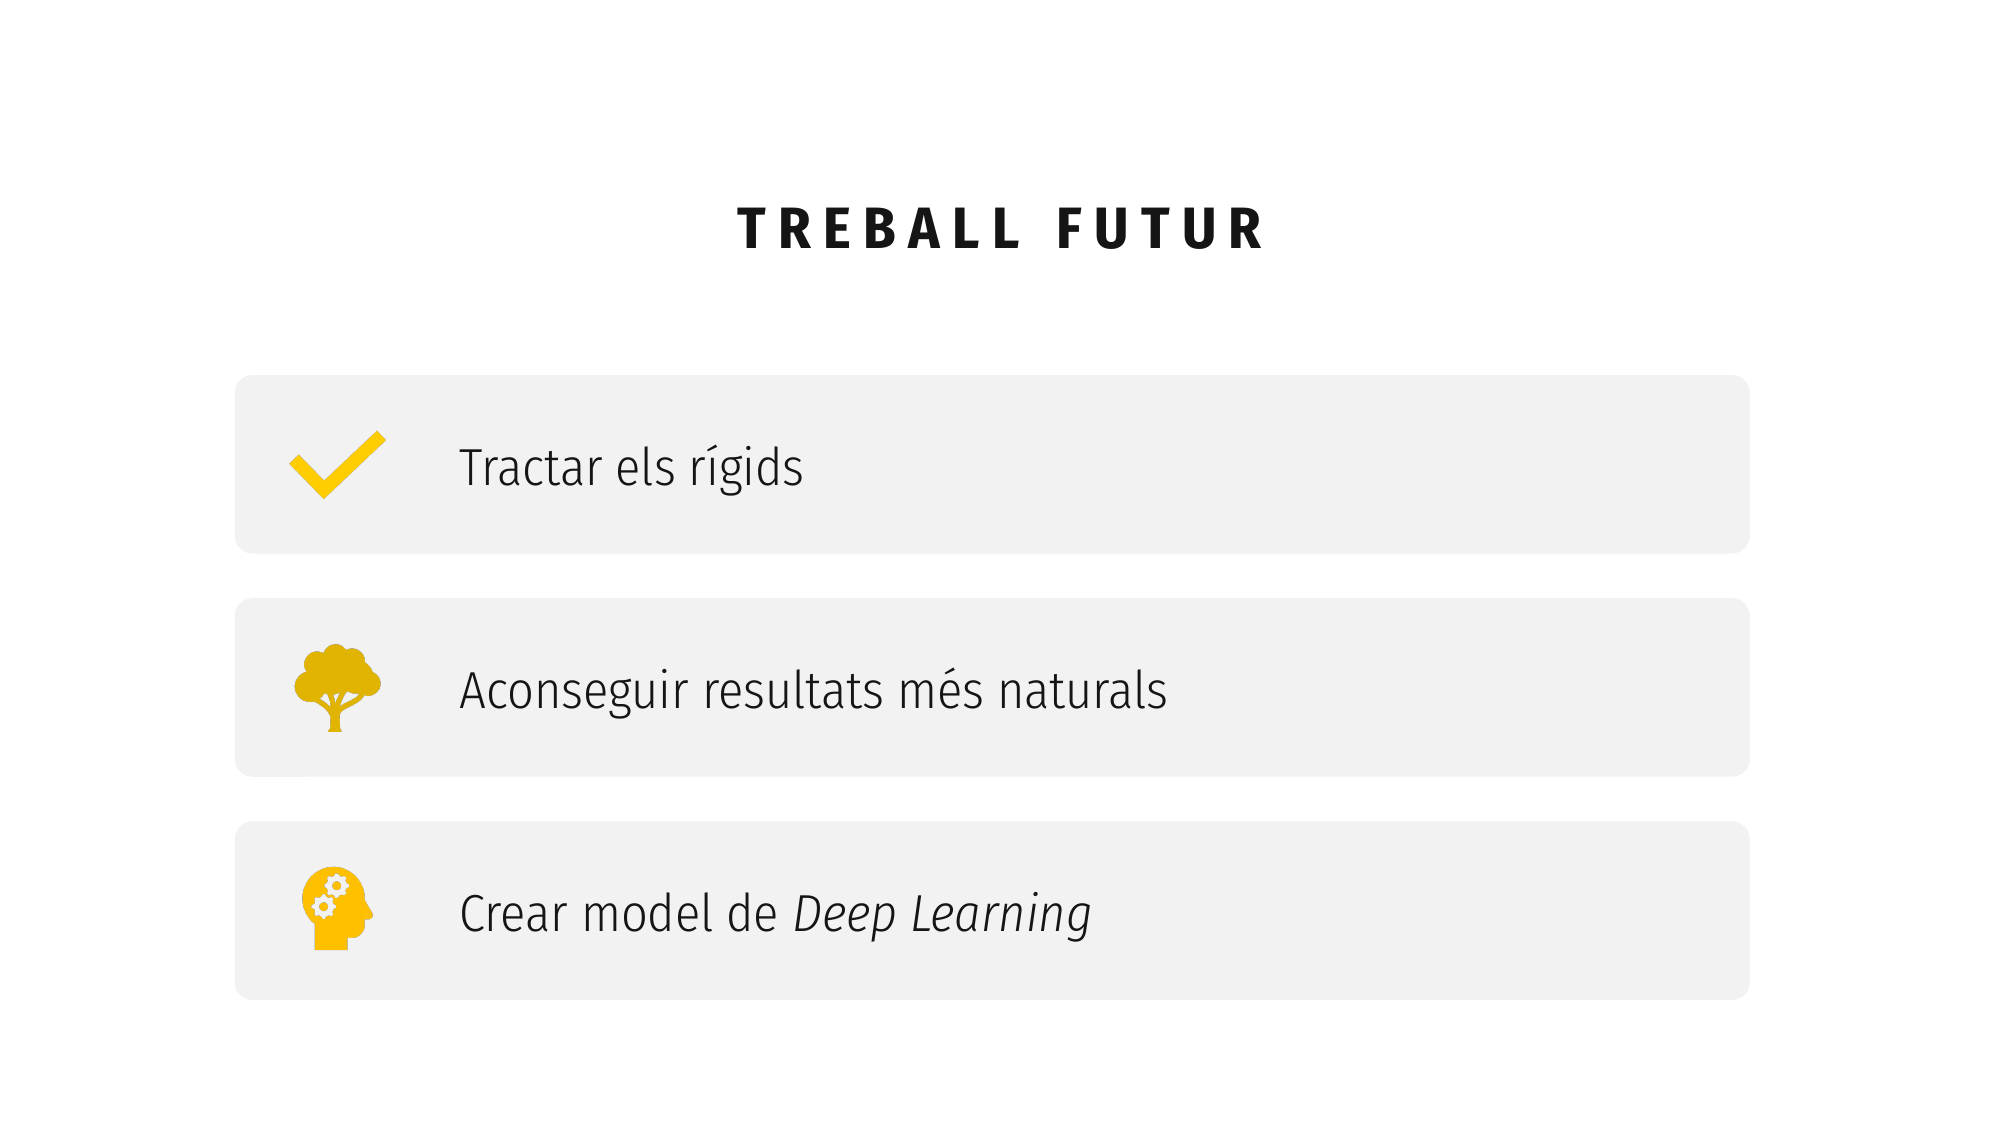

# TREBALL FUTUR
Tractar els rígids
Aconseguir resultats més naturals
Crear model de Deep Learning